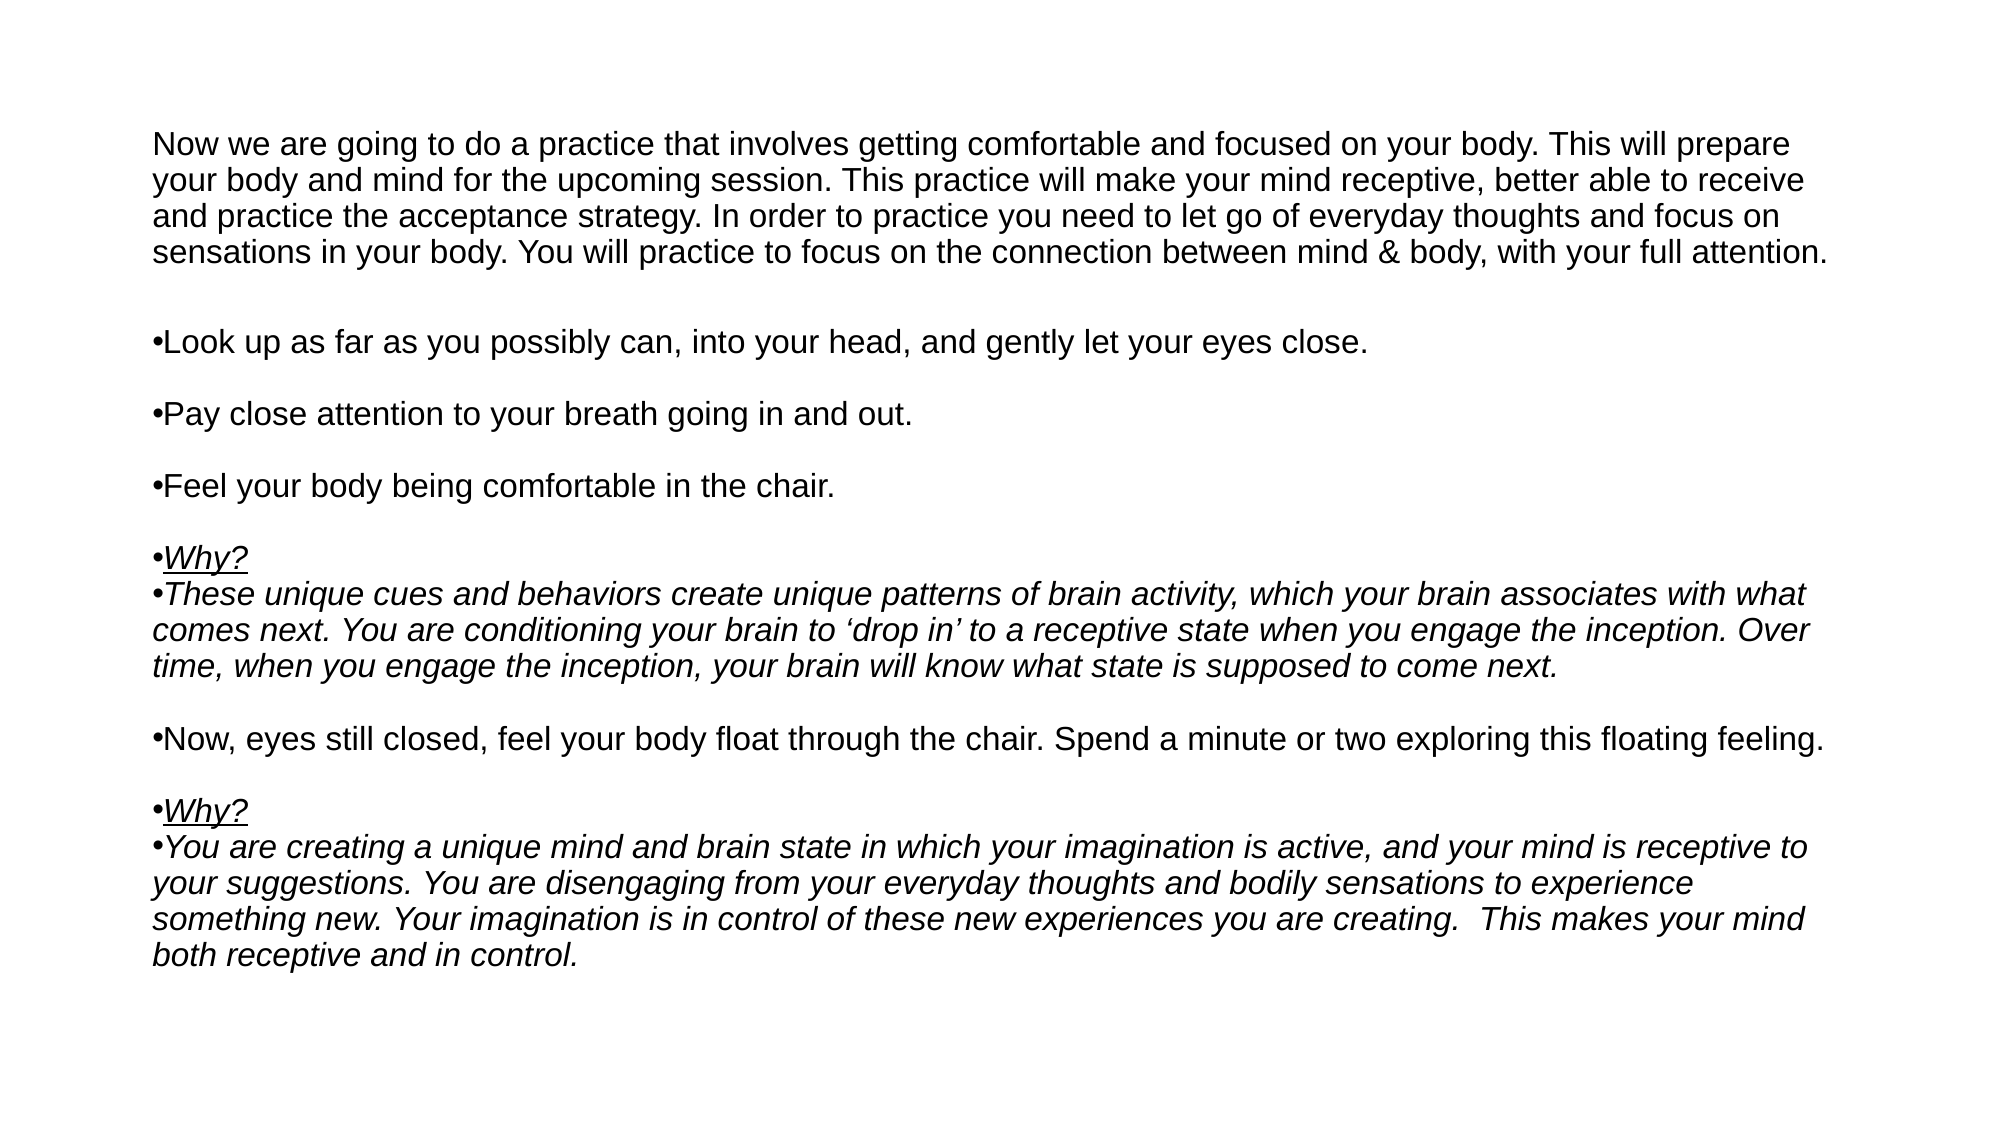

Now we are going to do a practice that involves getting comfortable and focused on your body. This will prepare your body and mind for the upcoming session. This practice will make your mind receptive, better able to receive and practice the acceptance strategy. In order to practice you need to let go of everyday thoughts and focus on sensations in your body. You will practice to focus on the connection between mind & body, with your full attention.

Look up as far as you possibly can, into your head, and gently let your eyes close.

Pay close attention to your breath going in and out.

Feel your body being comfortable in the chair.

Why?
These unique cues and behaviors create unique patterns of brain activity, which your brain associates with what comes next. You are conditioning your brain to ‘drop in’ to a receptive state when you engage the inception. Over time, when you engage the inception, your brain will know what state is supposed to come next.

Now, eyes still closed, feel your body float through the chair. Spend a minute or two exploring this floating feeling.

Why?
You are creating a unique mind and brain state in which your imagination is active, and your mind is receptive to your suggestions. You are disengaging from your everyday thoughts and bodily sensations to experience something new. Your imagination is in control of these new experiences you are creating.  This makes your mind both receptive and in control.